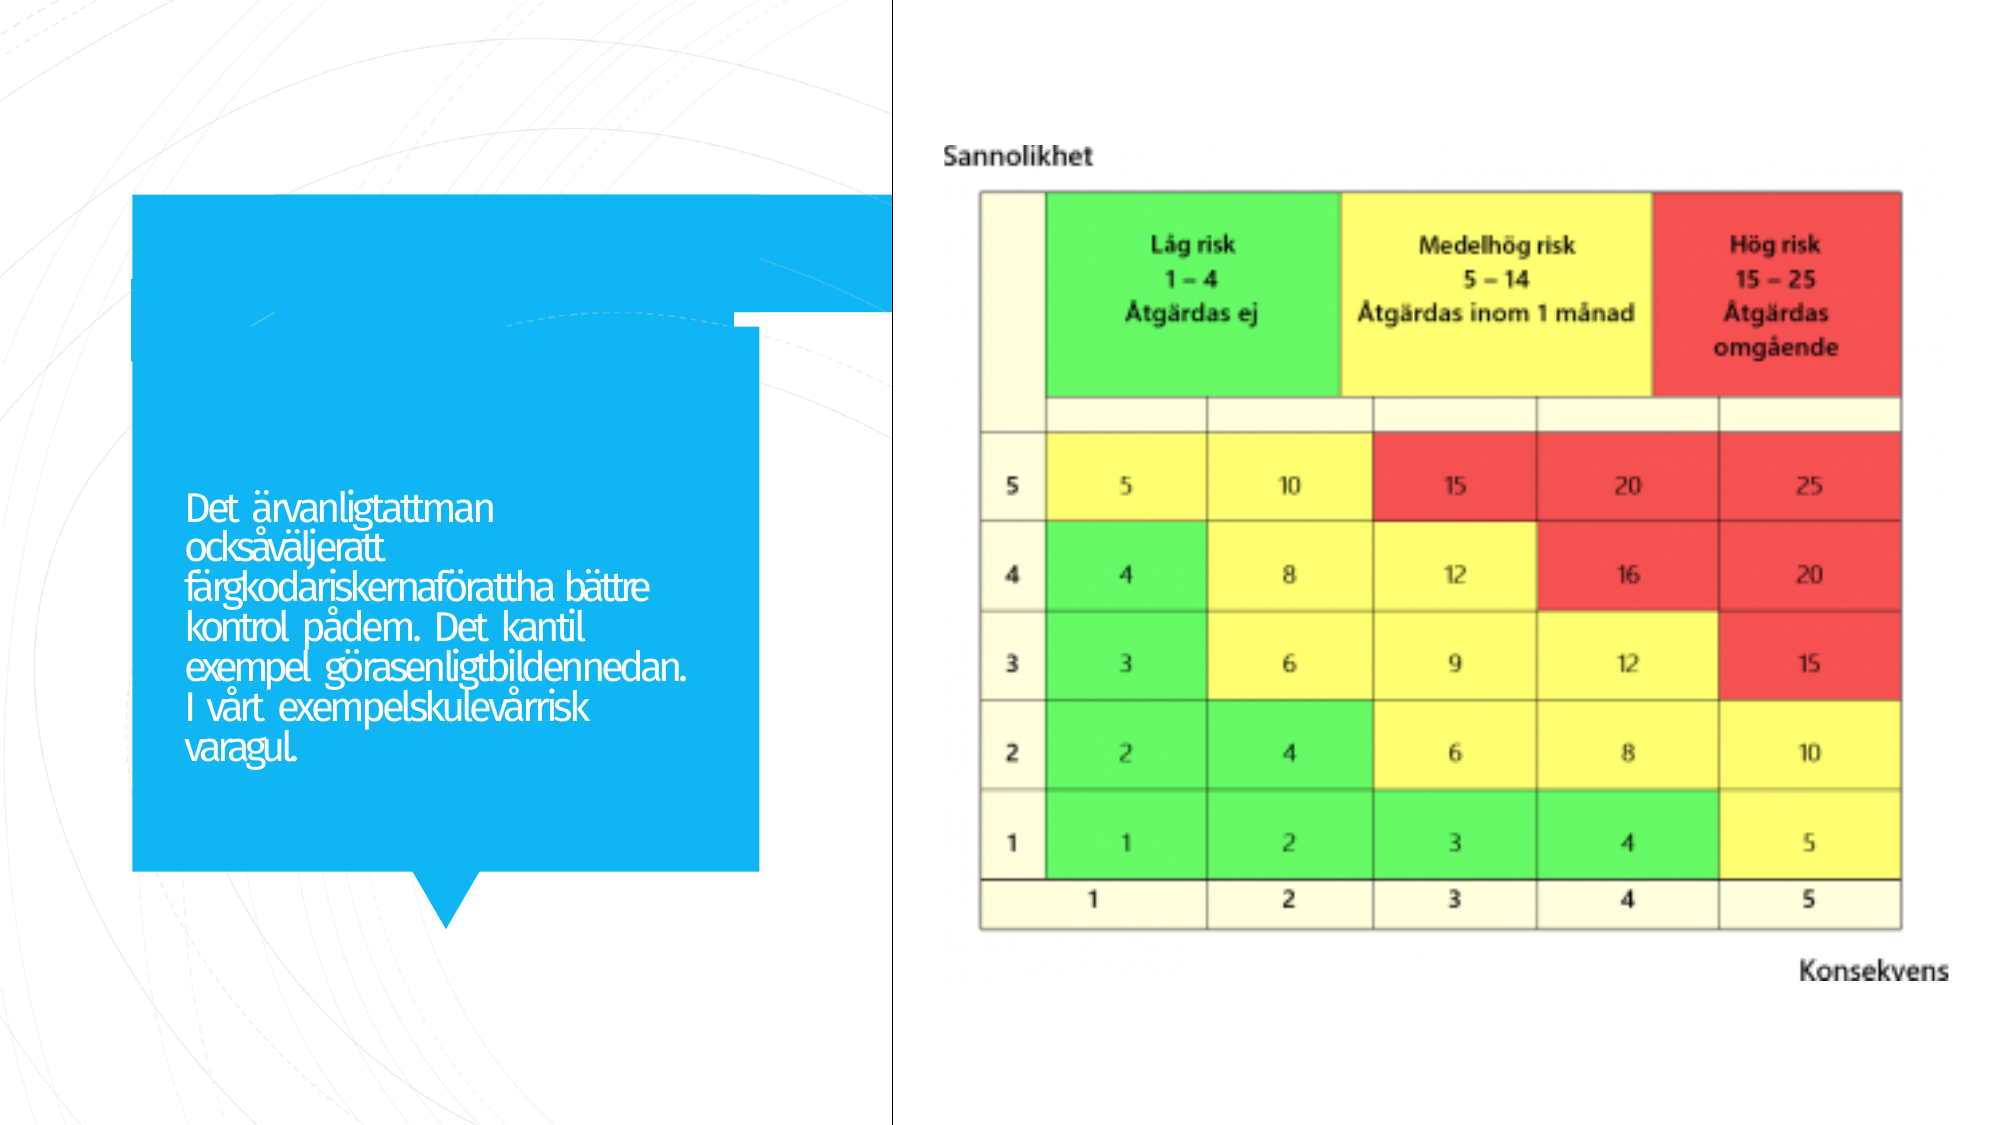

Det ärvanligtattman ocksåväljeratt  färgkodariskernaförattha bättre  kontrol pådem. Det kantil exempel  görasenligtbildennedan. I vårt  exempelskulevårrisk varagul.